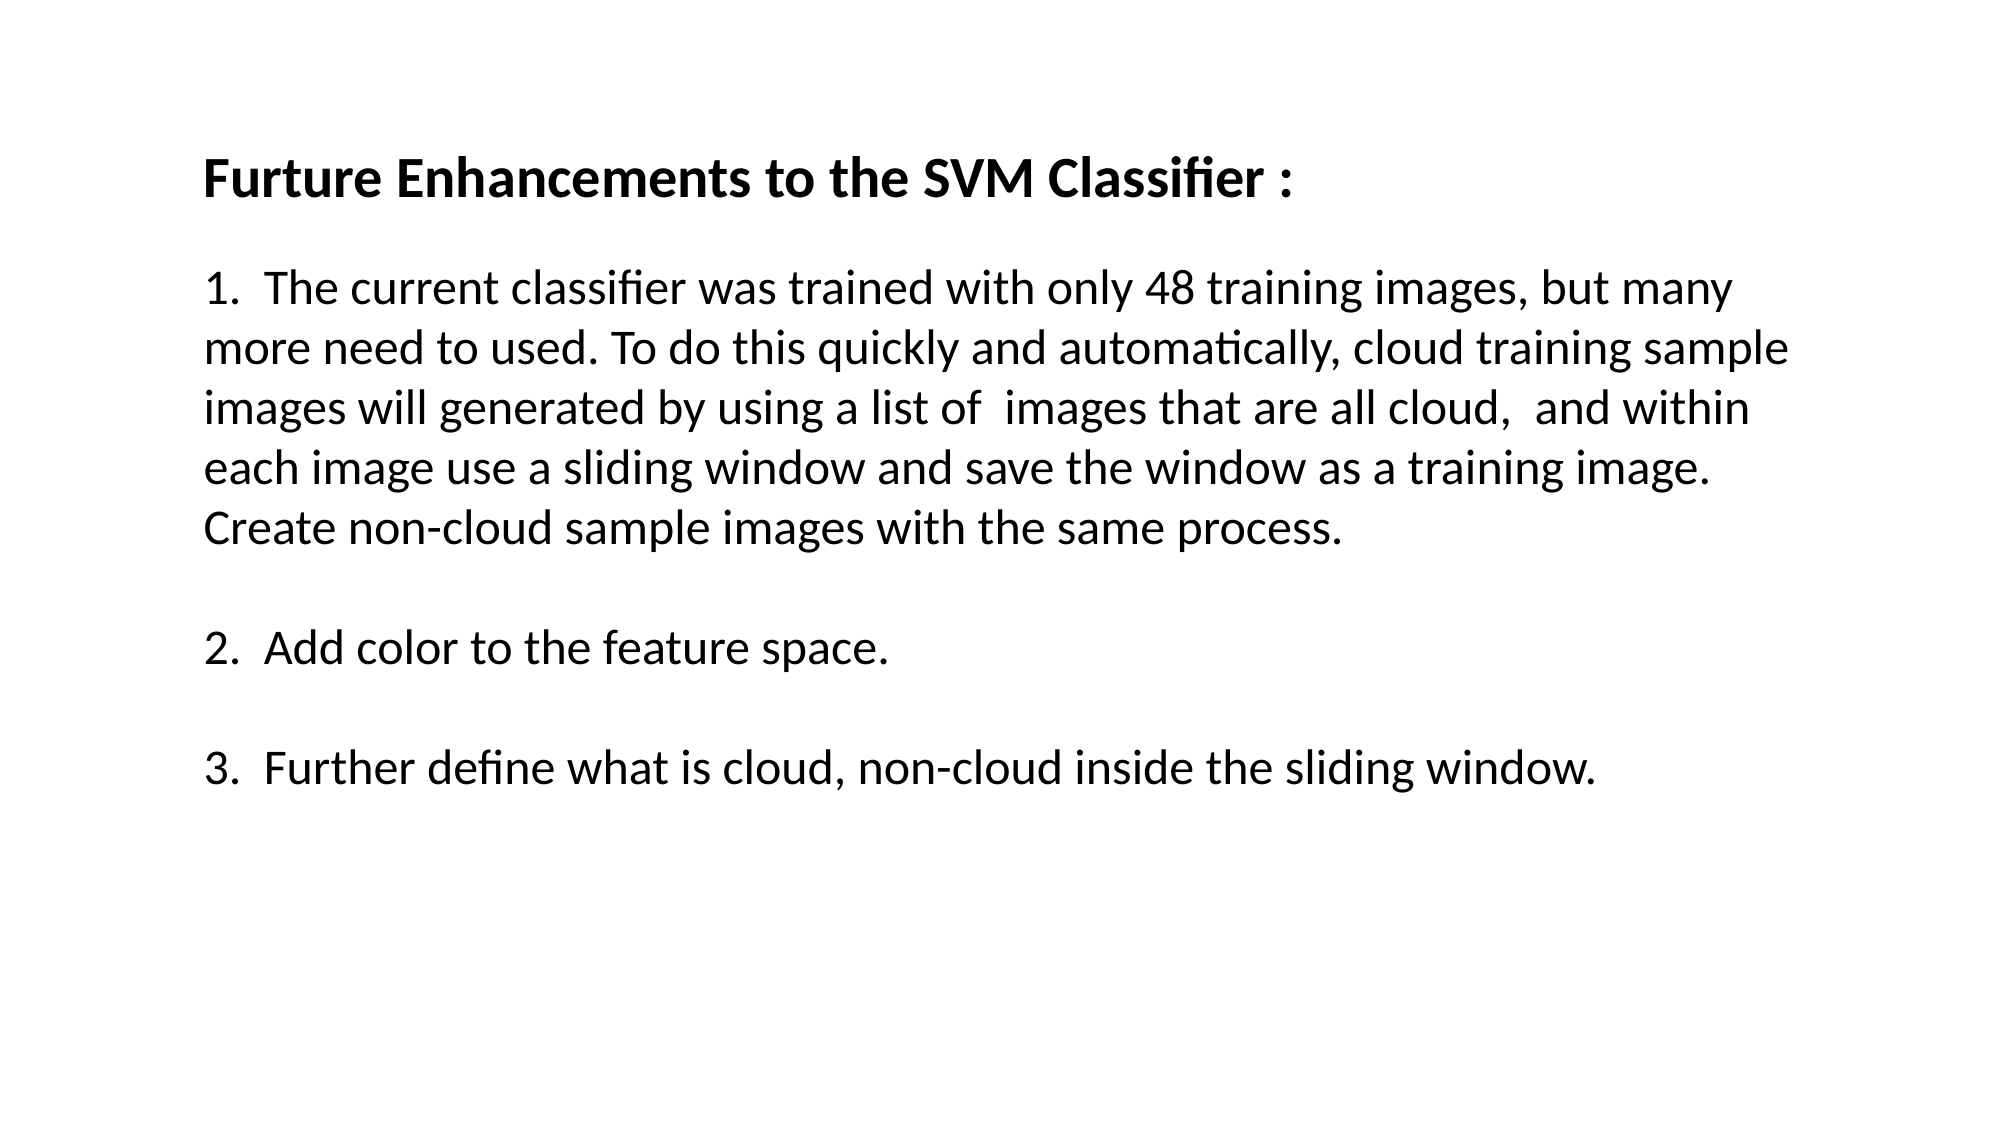

Furture Enhancements to the SVM Classifier :

1.  The current classifier was trained with only 48 training images, but many more need to used. To do this quickly and automatically, cloud training sample images will generated by using a list of  images that are all cloud,  and within each image use a sliding window and save the window as a training image.
Create non-cloud sample images with the same process.

2.  Add color to the feature space.

3.  Further define what is cloud, non-cloud inside the sliding window.